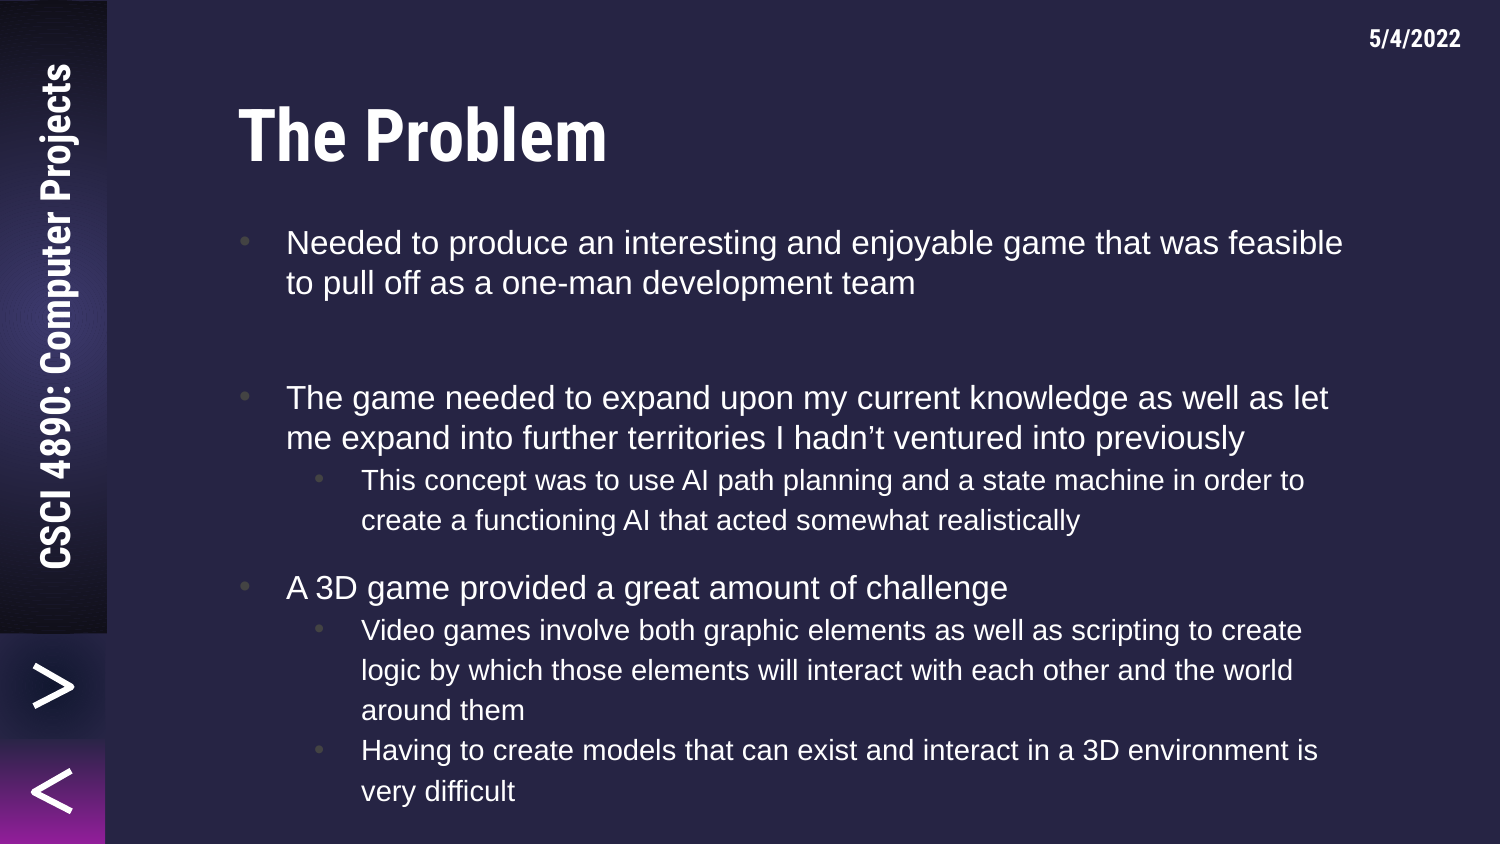

5/4/2022
# The Problem
Needed to produce an interesting and enjoyable game that was feasible to pull off as a one-man development team

The game needed to expand upon my current knowledge as well as let me expand into further territories I hadn’t ventured into previously
This concept was to use AI path planning and a state machine in order to create a functioning AI that acted somewhat realistically

A 3D game provided a great amount of challenge
Video games involve both graphic elements as well as scripting to create logic by which those elements will interact with each other and the world around them
Having to create models that can exist and interact in a 3D environment is very difficult

CSCI 4890: Computer Projects